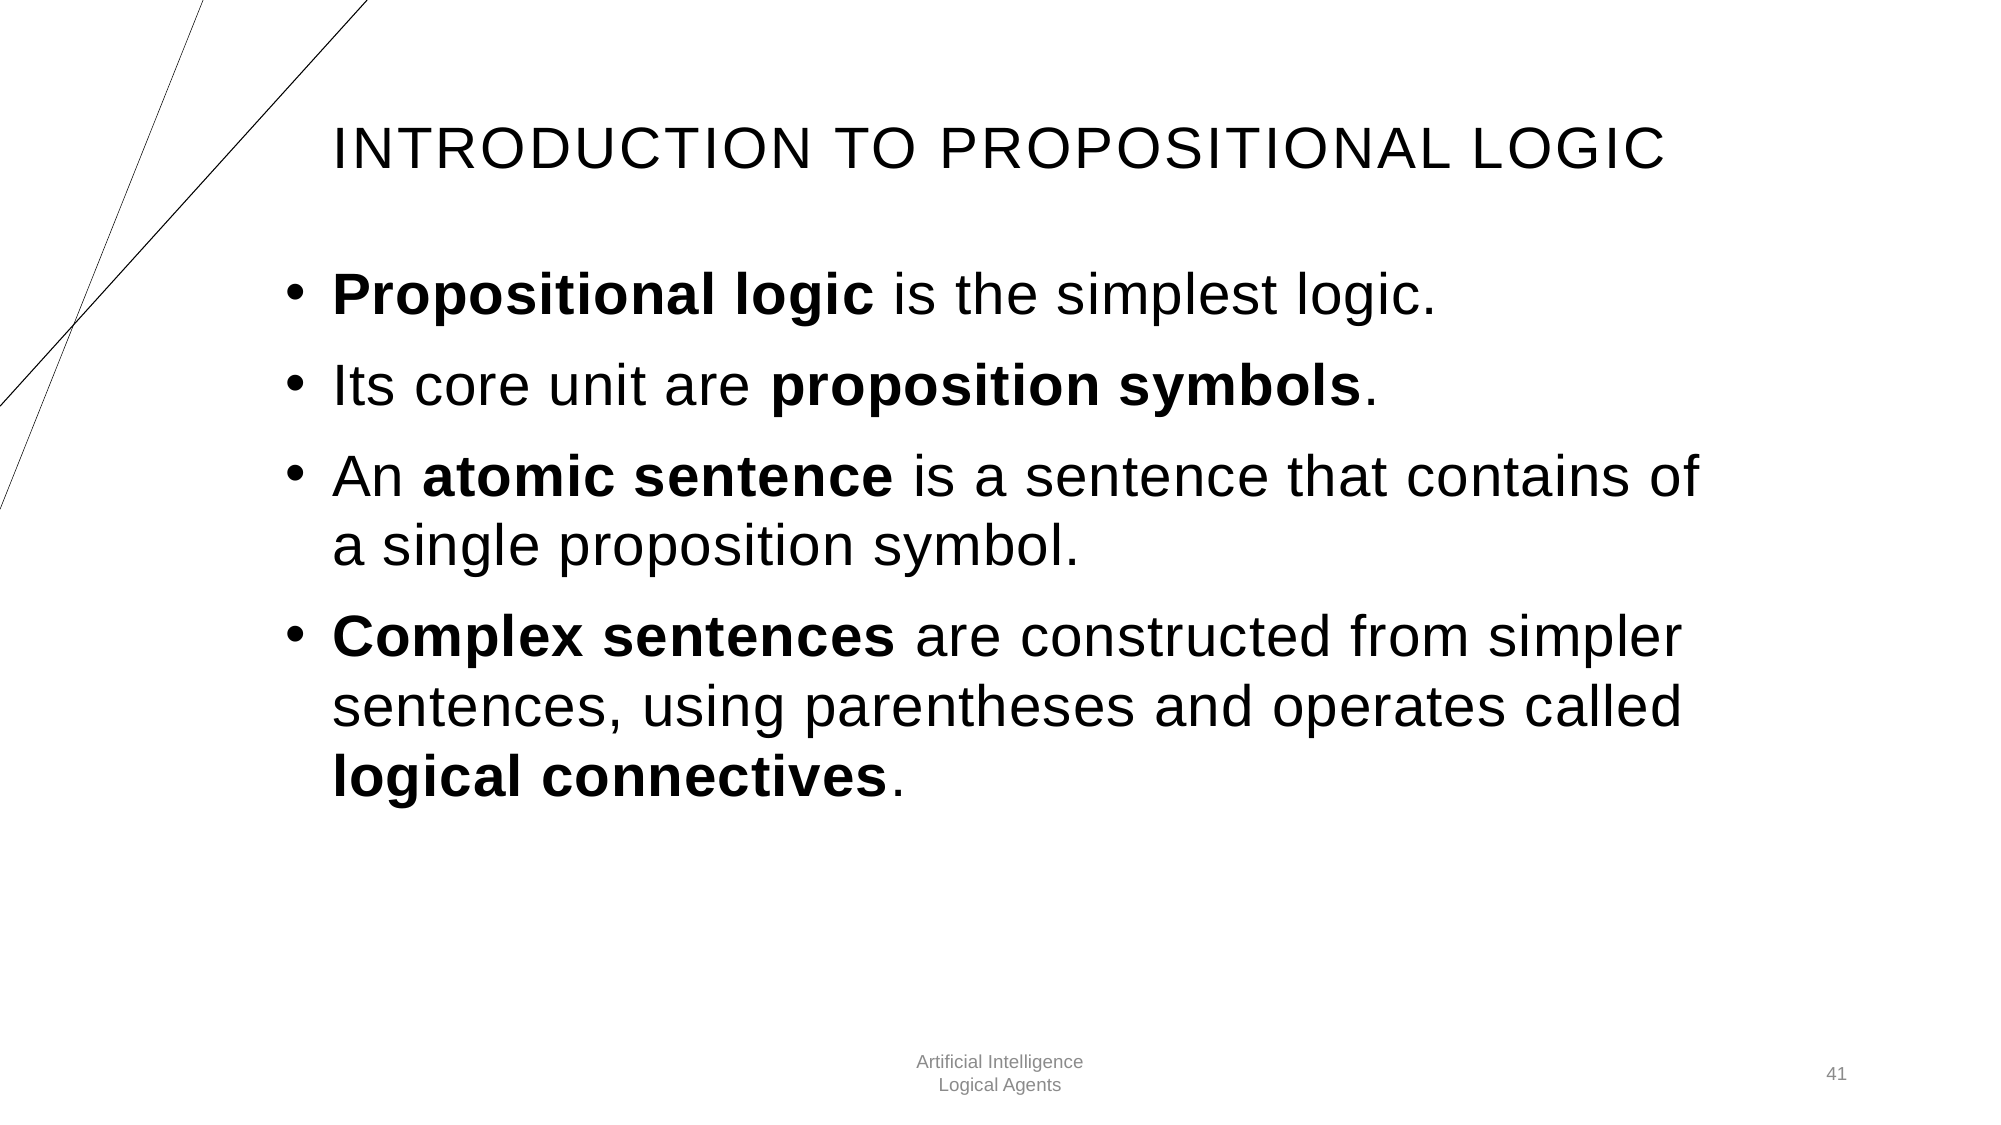

# Introduction to Propositional Logic
Propositional logic is the simplest logic.
Its core unit are proposition symbols.
An atomic sentence is a sentence that contains of a single proposition symbol.
Complex sentences are constructed from simpler sentences, using parentheses and operates called logical connectives.
Artificial Intelligence
Logical Agents
41